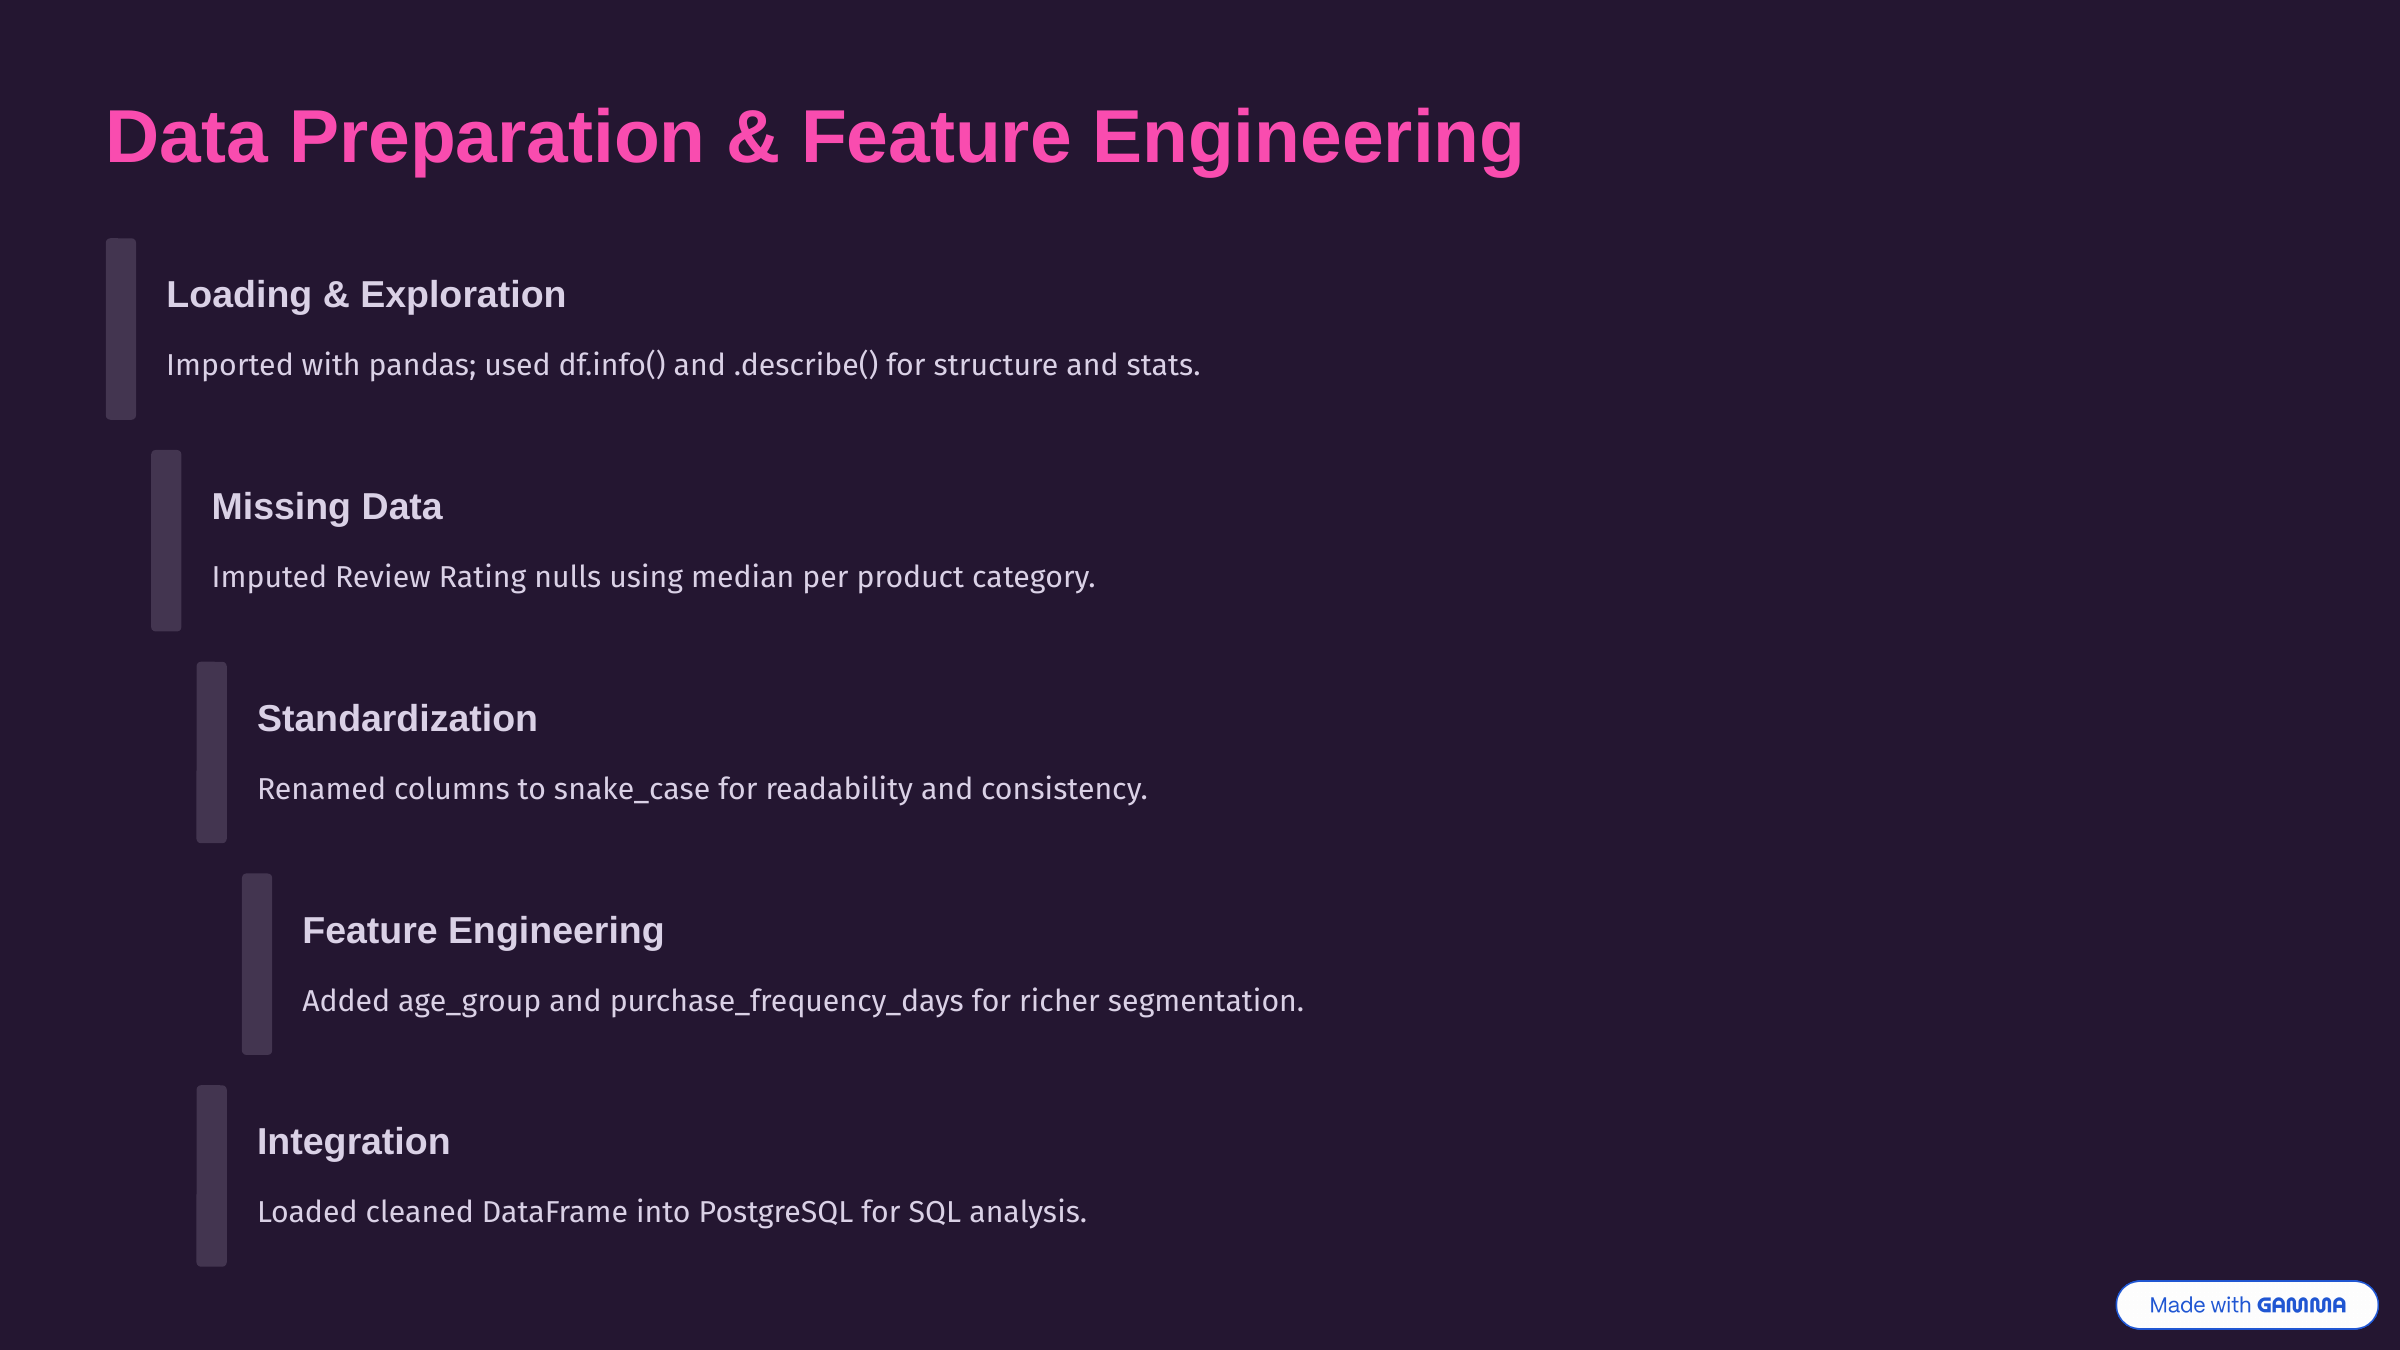

Data Preparation & Feature Engineering

Loading & Exploration
Imported with pandas; used df.info() and .describe() for structure and stats.

Missing Data
Imputed Review Rating nulls using median per product category.

Standardization
Renamed columns to snake_case for readability and consistency.

Feature Engineering
Added age_group and purchase_frequency_days for richer segmentation.

Integration
Loaded cleaned DataFrame into PostgreSQL for SQL analysis.